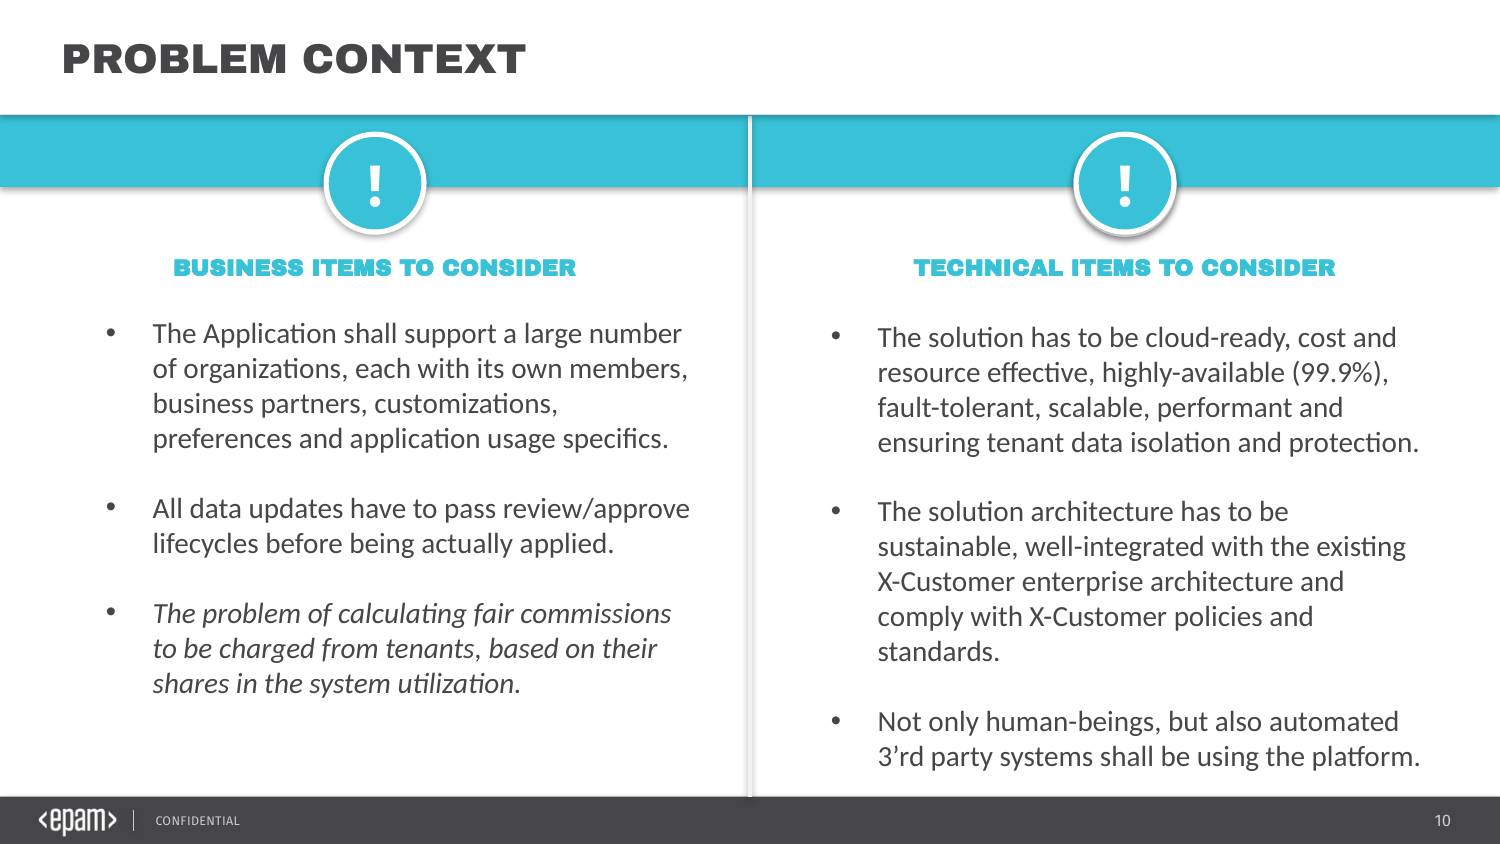

{Problem Context

!
!

BUSINESS ITEMS TO CONSIDER
TECHNICAL ITEMS TO CONSIDER
The Application shall support a large number of organizations, each with its own members, business partners, customizations, preferences and application usage specifics.

All data updates have to pass review/approve lifecycles before being actually applied.

The problem of calculating fair commissions to be charged from tenants, based on their shares in the system utilization.

The solution has to be cloud-ready, cost and resource effective, highly-available (99.9%), fault-tolerant, scalable, performant and ensuring tenant data isolation and protection.

The solution architecture has to be sustainable, well-integrated with the existing X-Customer enterprise architecture and comply with X-Customer policies and standards.

Not only human-beings, but also automated 3’rd party systems shall be using the platform.